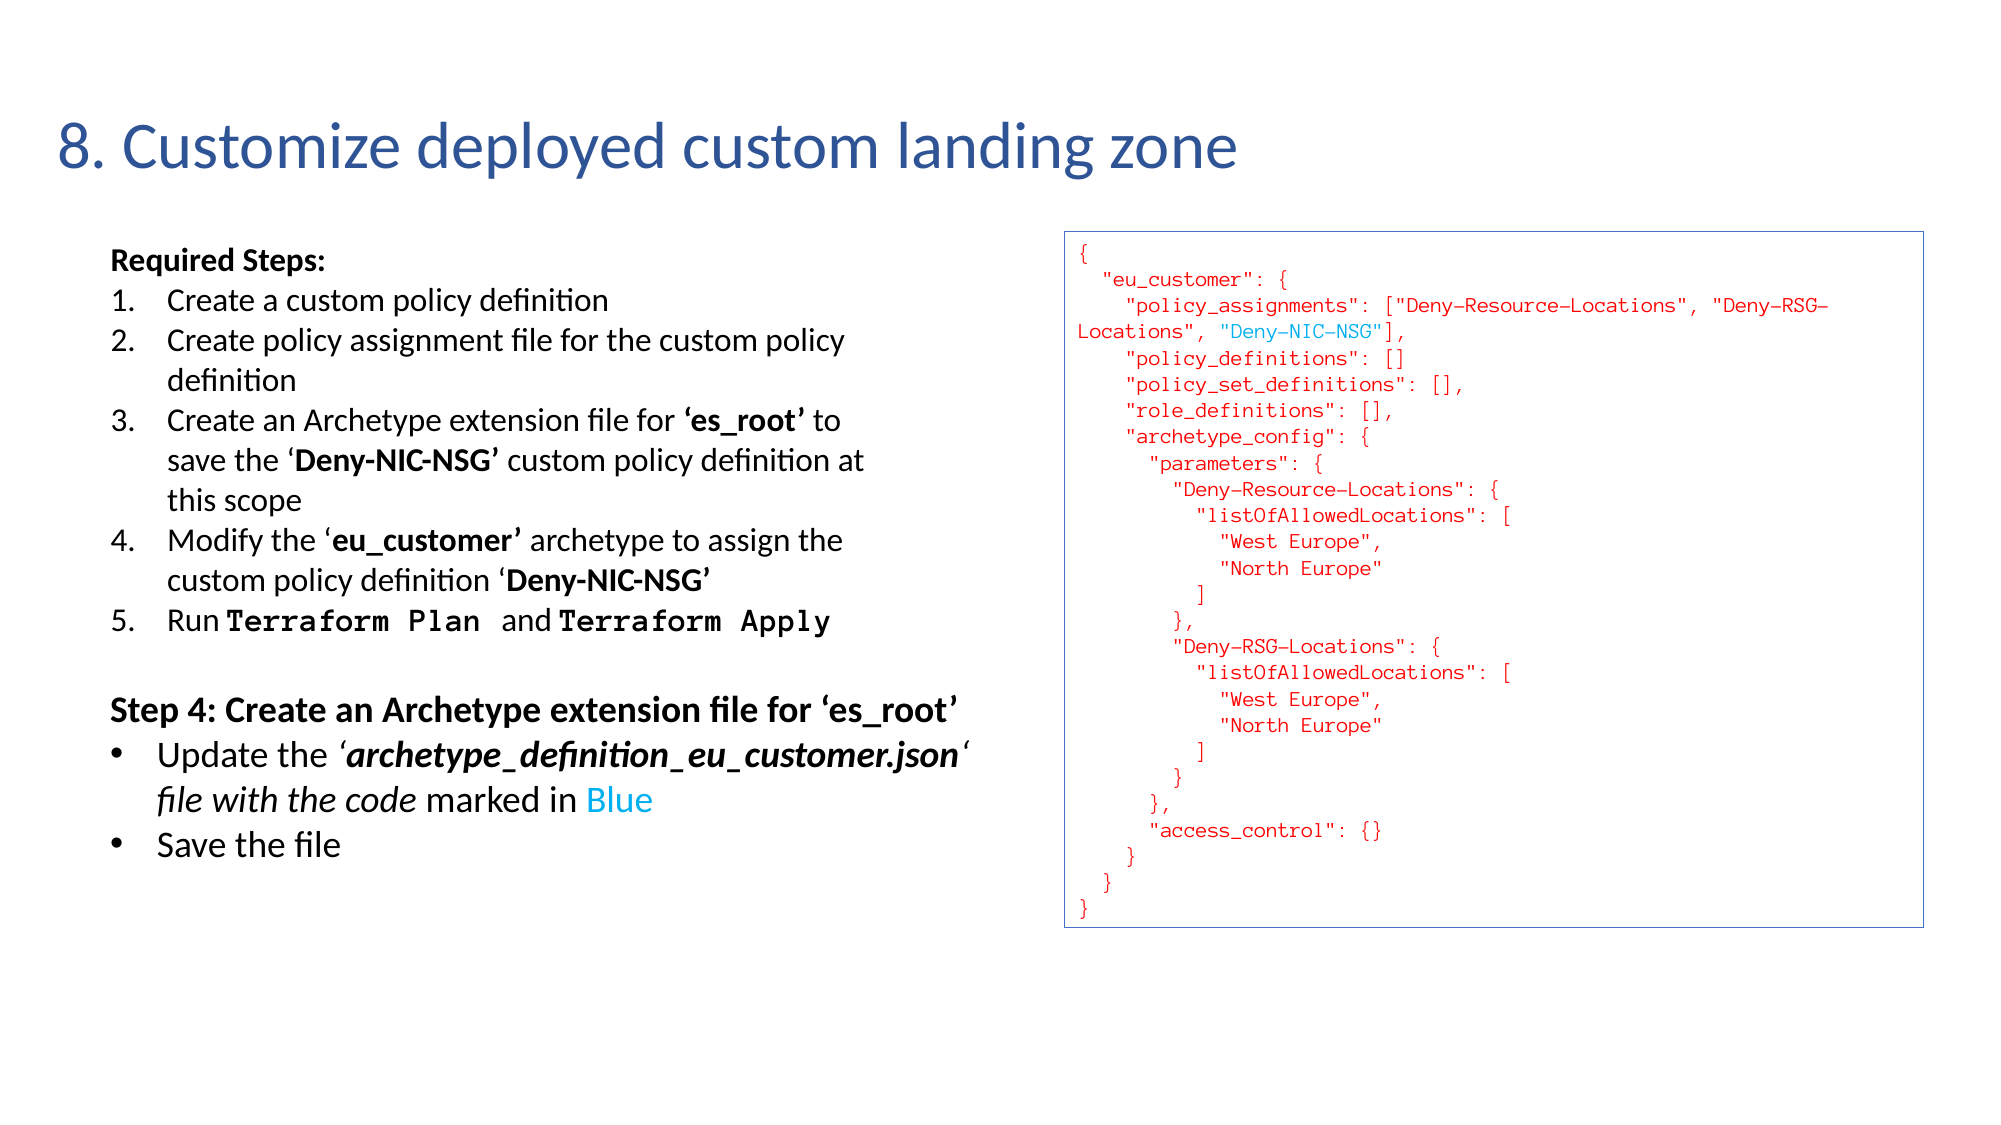

8. Customize deployed custom landing zone
Required Steps:
Create a custom policy definition
Create policy assignment file for the custom policy definition
Create an Archetype extension file for ‘es_root’ to save the ‘Deny-NIC-NSG’ custom policy definition at this scope
Modify the ‘eu_customer’ archetype to assign the custom policy definition ‘Deny-NIC-NSG’
Run Terraform Plan and Terraform Apply
{
  "eu_customer": {
    "policy_assignments": ["Deny-Resource-Locations", "Deny-RSG-Locations", "Deny-NIC-NSG"],
    "policy_definitions": []
    "policy_set_definitions": [],
    "role_definitions": [],
    "archetype_config": {
      "parameters": {
        "Deny-Resource-Locations": {
          "listOfAllowedLocations": [
            "West Europe",
            "North Europe"
          ]
        },
        "Deny-RSG-Locations": {
          "listOfAllowedLocations": [
            "West Europe",
            "North Europe"
          ]
        }
      },
      "access_control": {}
    }
  }
}
Step 4: Create an Archetype extension file for ‘es_root’
Update the ‘archetype_definition_eu_customer.json‘ file with the code marked in Blue
Save the file